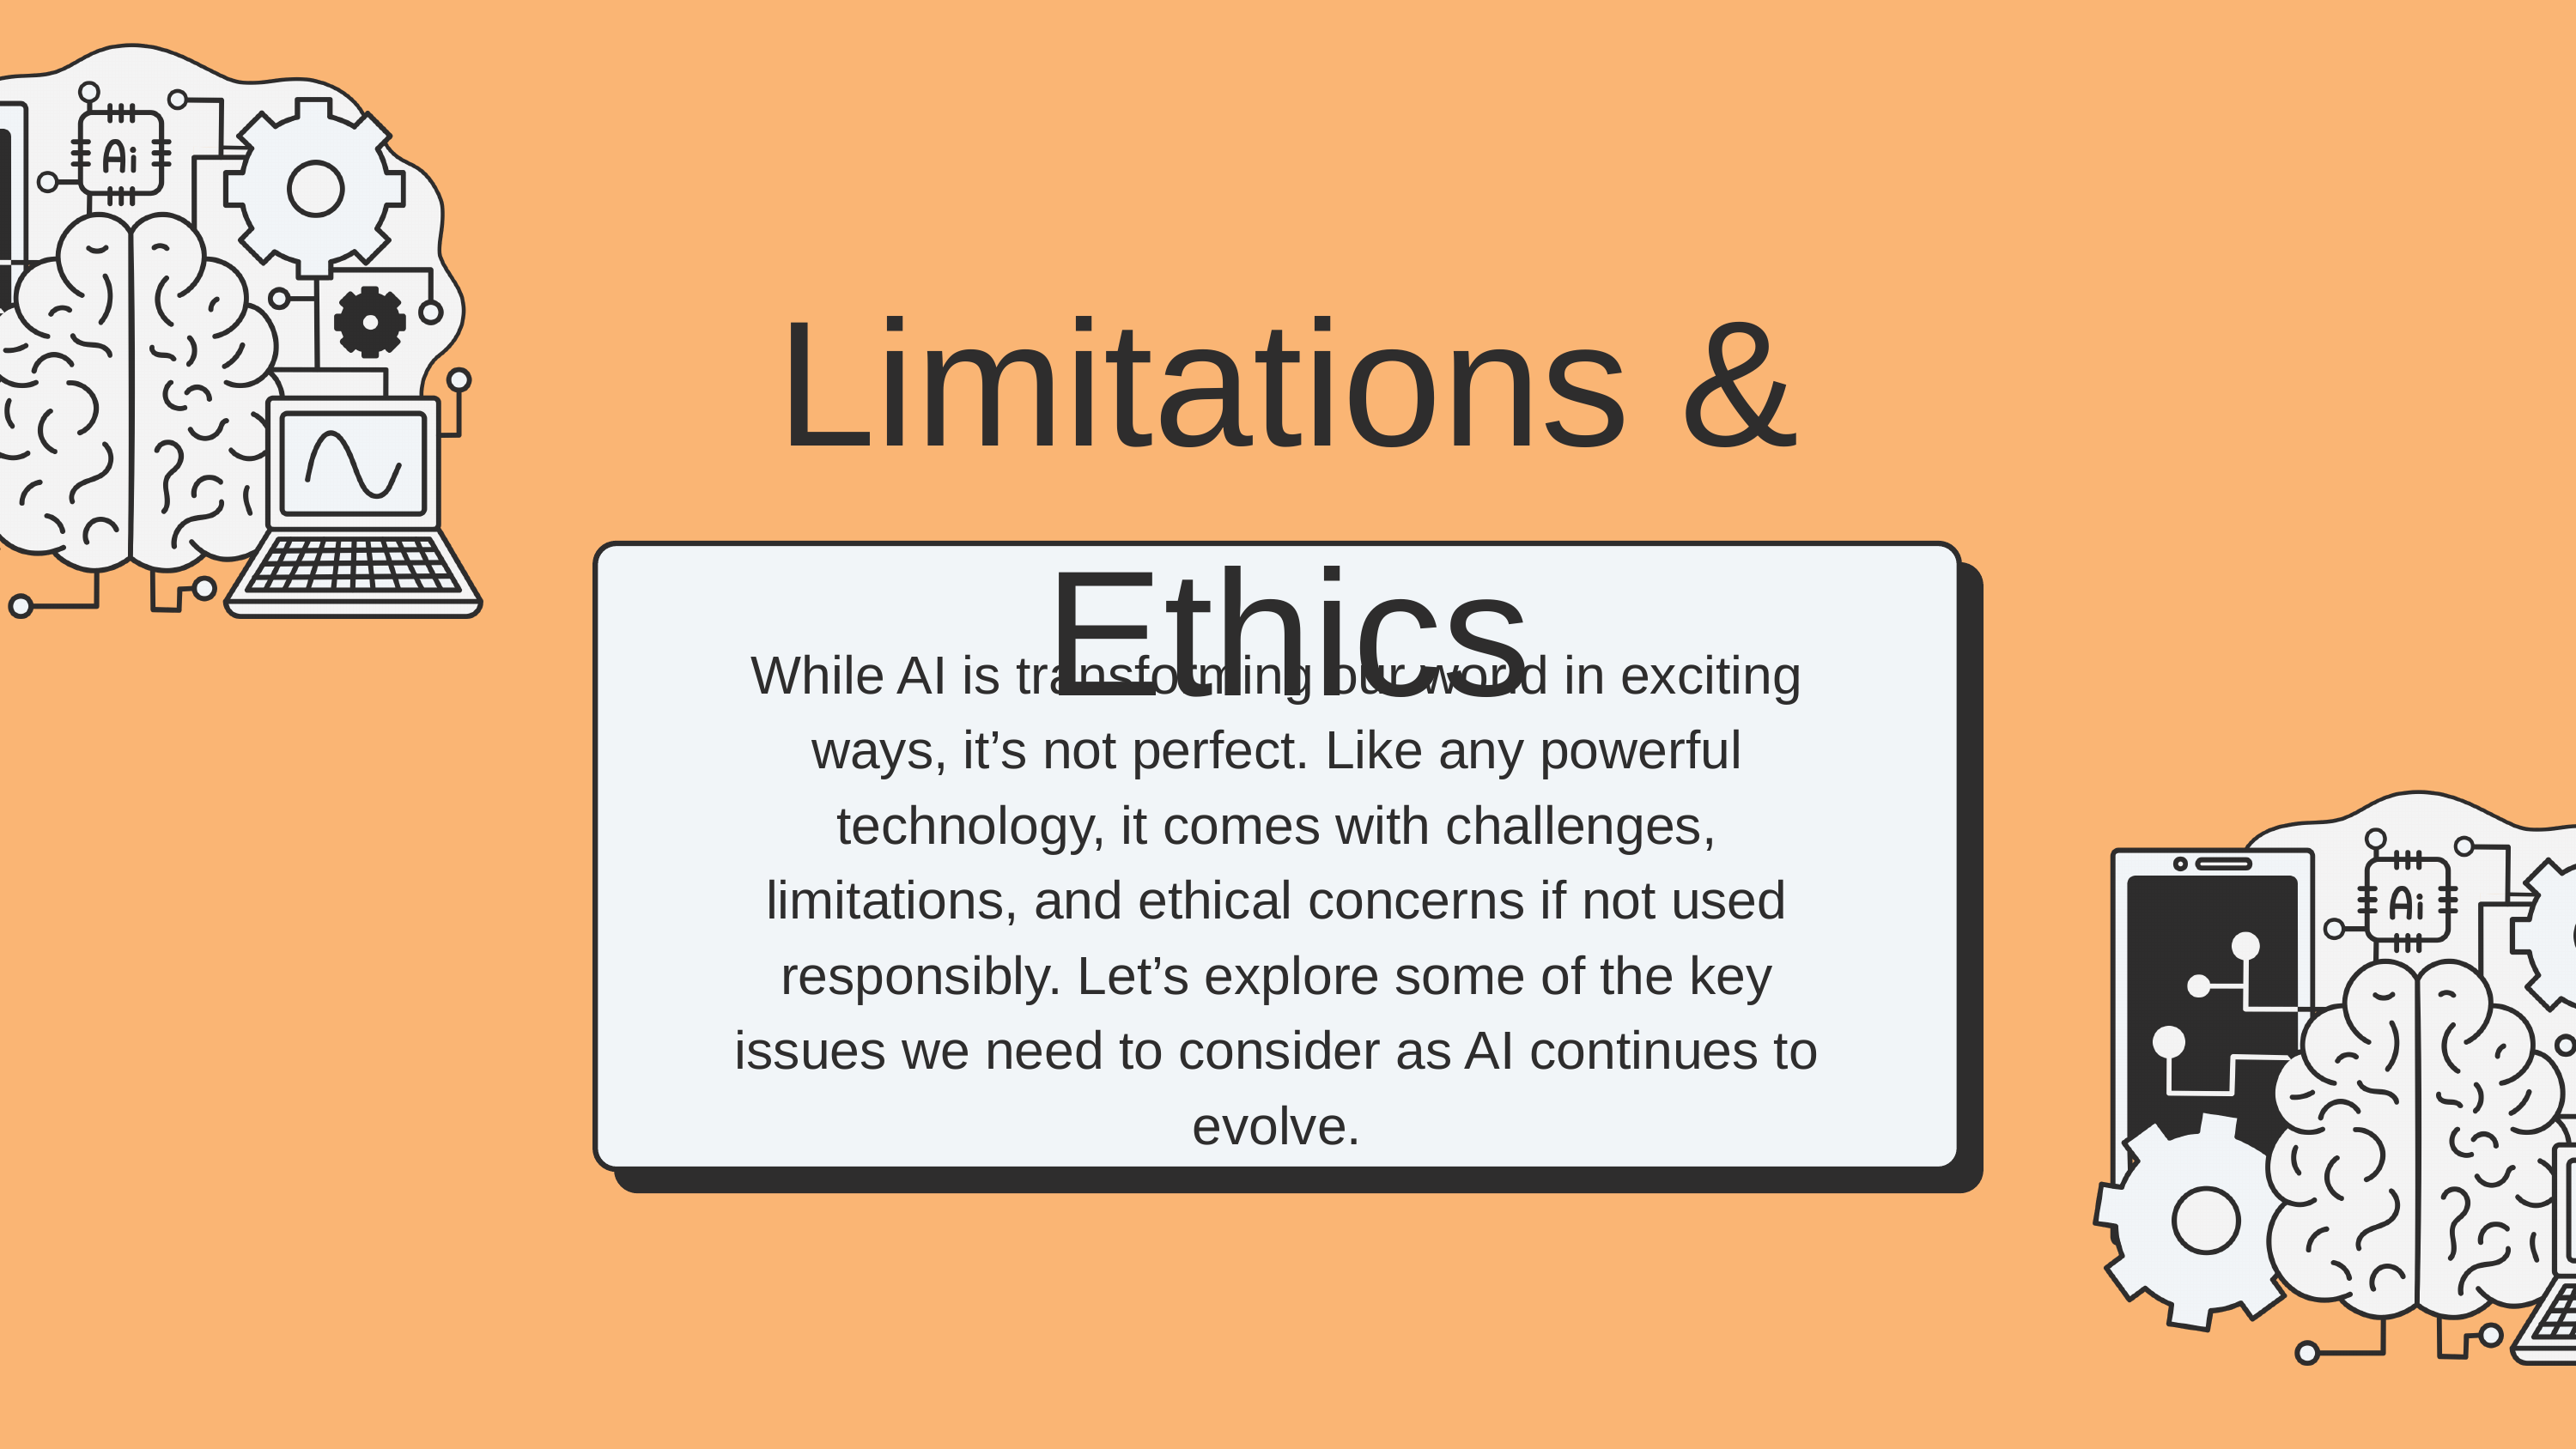

Limitations & Ethics

While AI is transforming our world in exciting ways, it’s not perfect. Like any powerful technology, it comes with challenges, limitations, and ethical concerns if not used responsibly. Let’s explore some of the key issues we need to consider as AI continues to evolve.